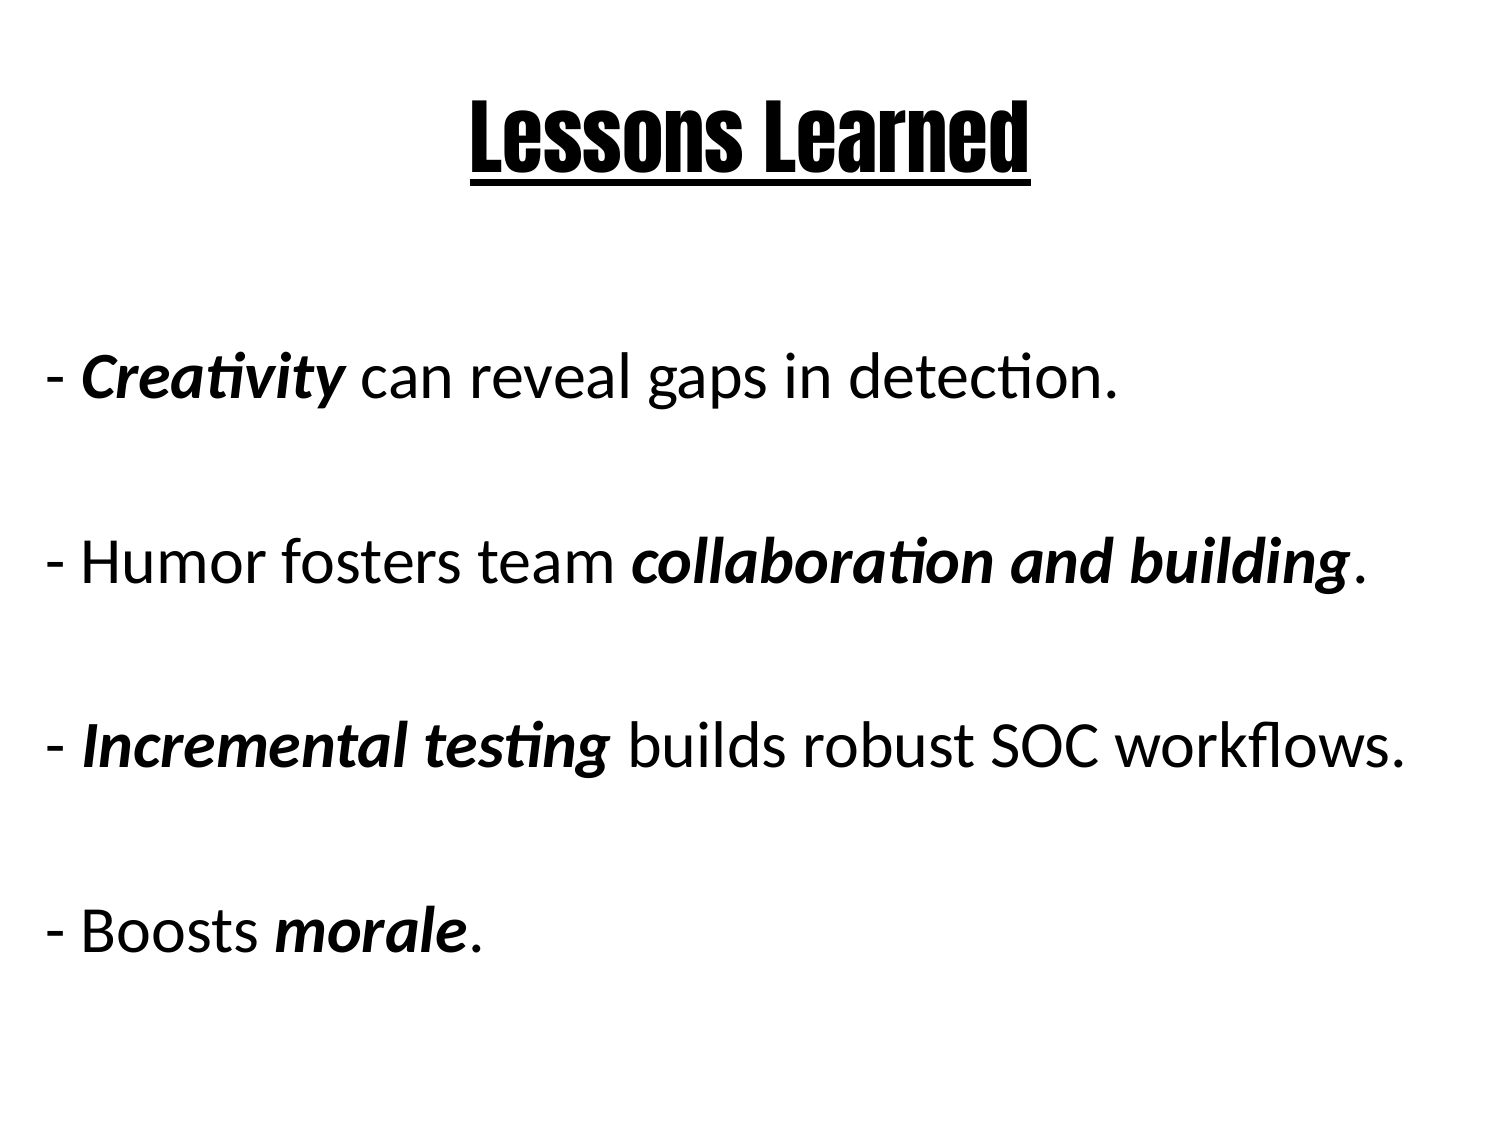

# Lessons Learned

- Creativity can reveal gaps in detection.

- Humor fosters team collaboration and building.

- Incremental testing builds robust SOC workflows.

- Boosts morale.